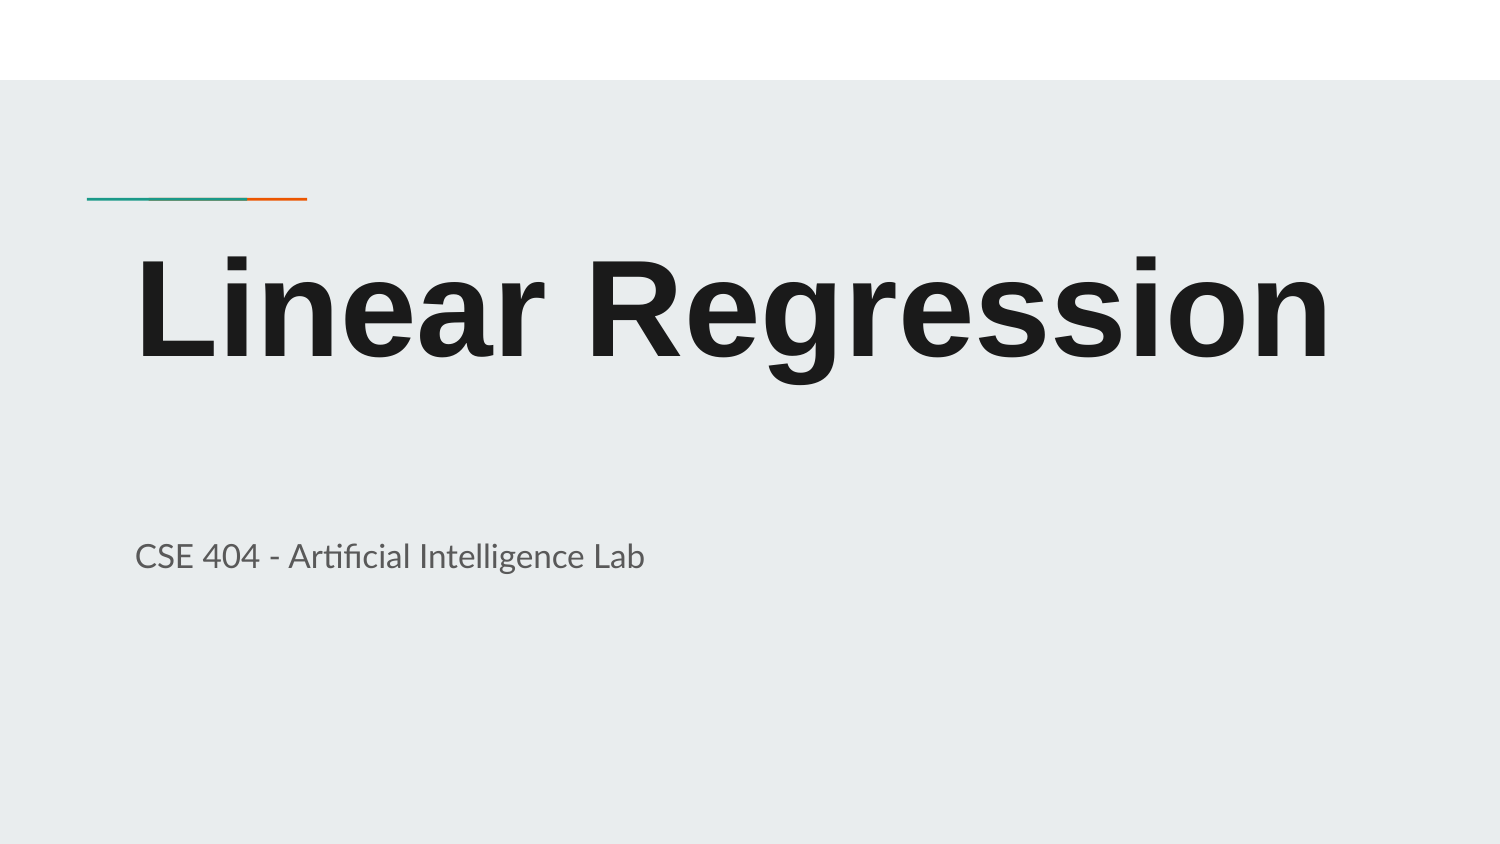

# Linear Regression
CSE 404 - Artificial Intelligence Lab